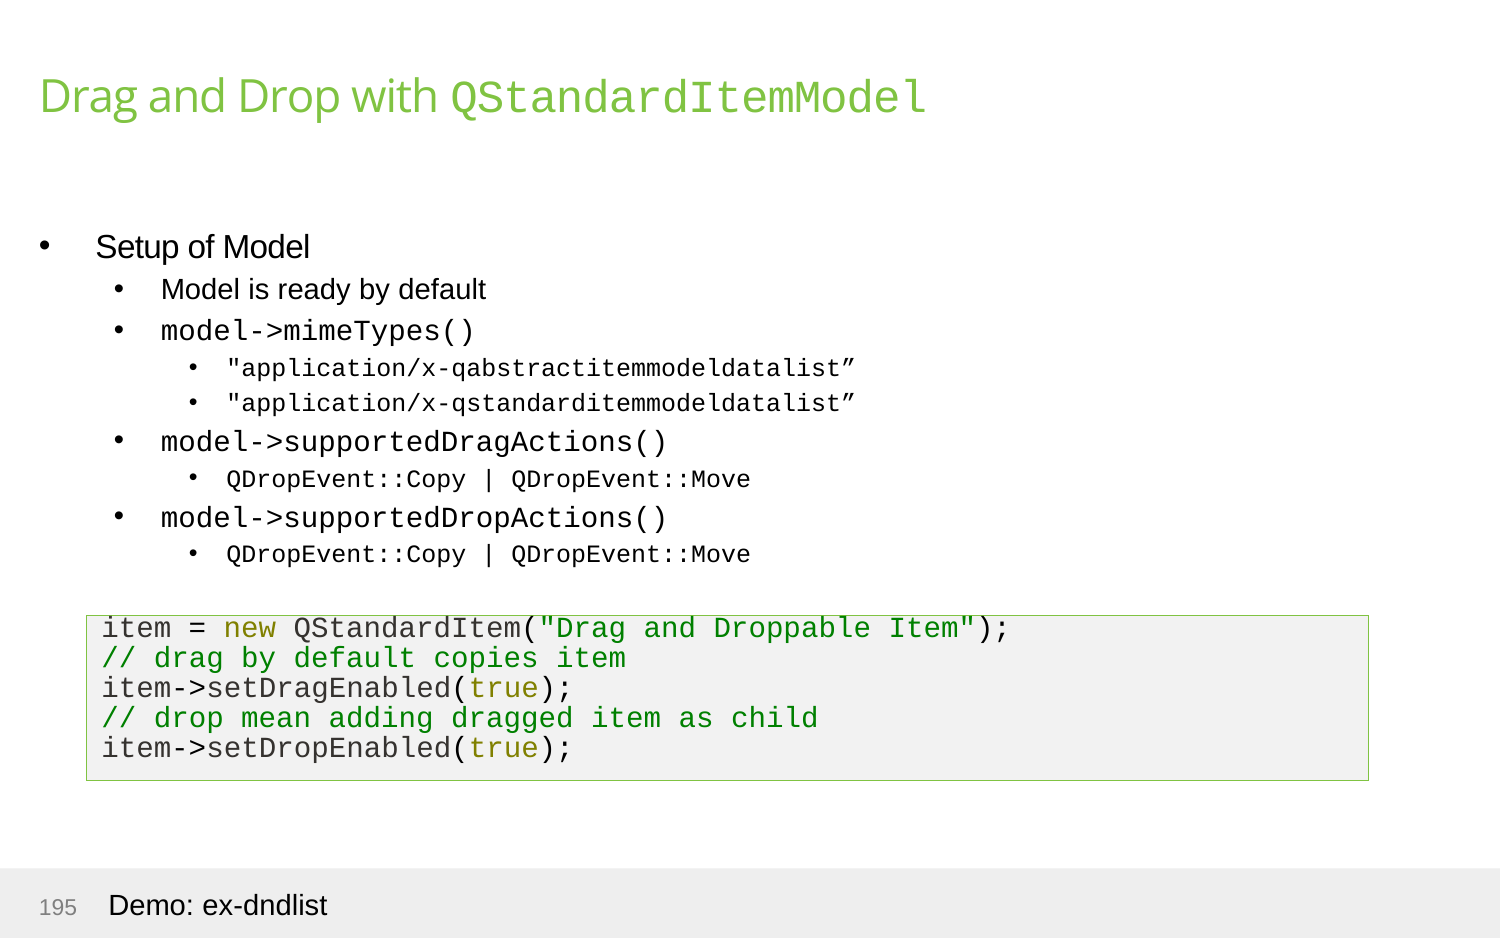

# Drag and Drop with QStandardItemModel
Setup of Model
Model is ready by default
model->mimeTypes()
"application/x-qabstractitemmodeldatalist”
"application/x-qstandarditemmodeldatalist”
model->supportedDragActions()
QDropEvent::Copy | QDropEvent::Move
model->supportedDropActions()
QDropEvent::Copy | QDropEvent::Move
item = new QStandardItem("Drag and Droppable Item");
// drag by default copies item
item->setDragEnabled(true);
// drop mean adding dragged item as child
item->setDropEnabled(true);
195
Demo: ex-dndlist